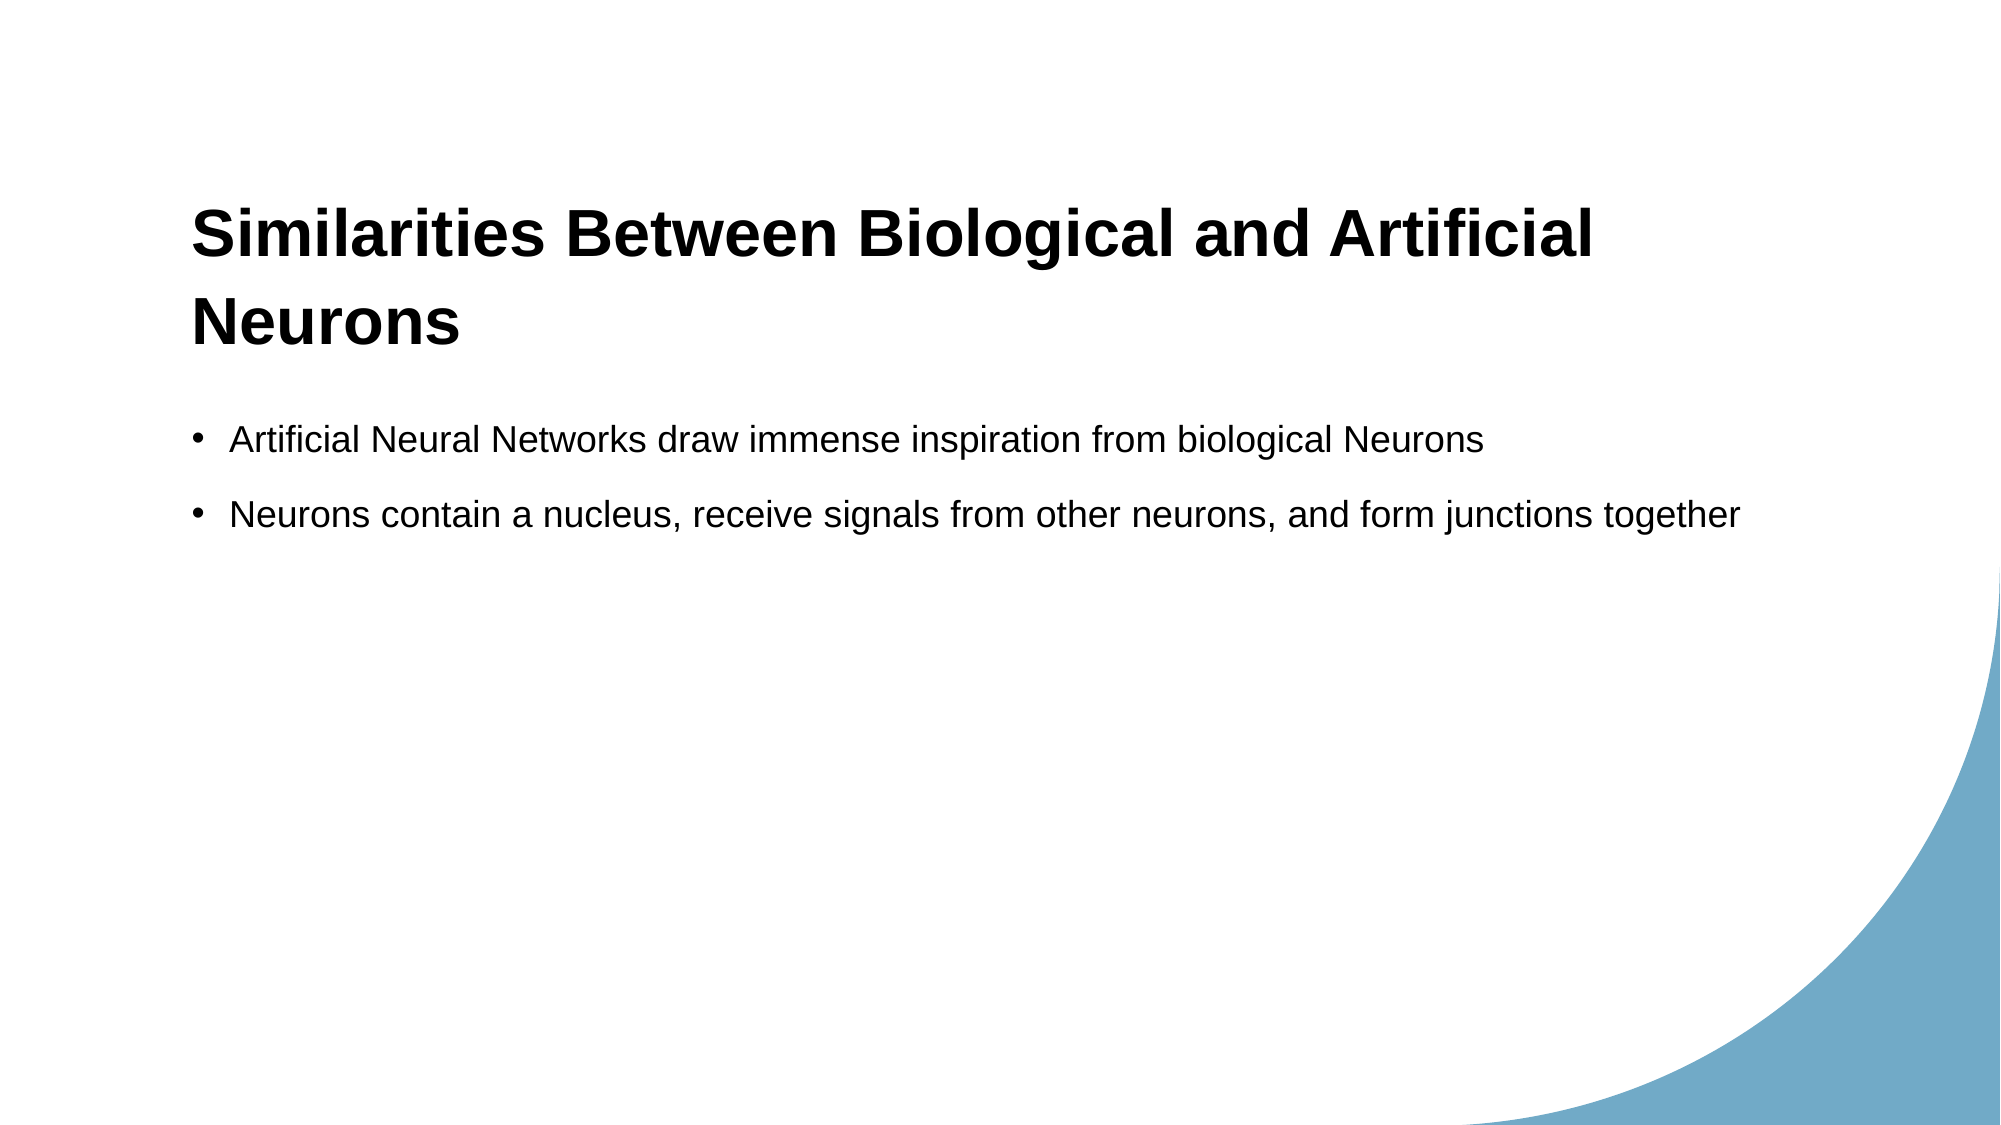

# Similarities Between Biological and Artificial Neurons
Artificial Neural Networks draw immense inspiration from biological Neurons
Neurons contain a nucleus, receive signals from other neurons, and form junctions together